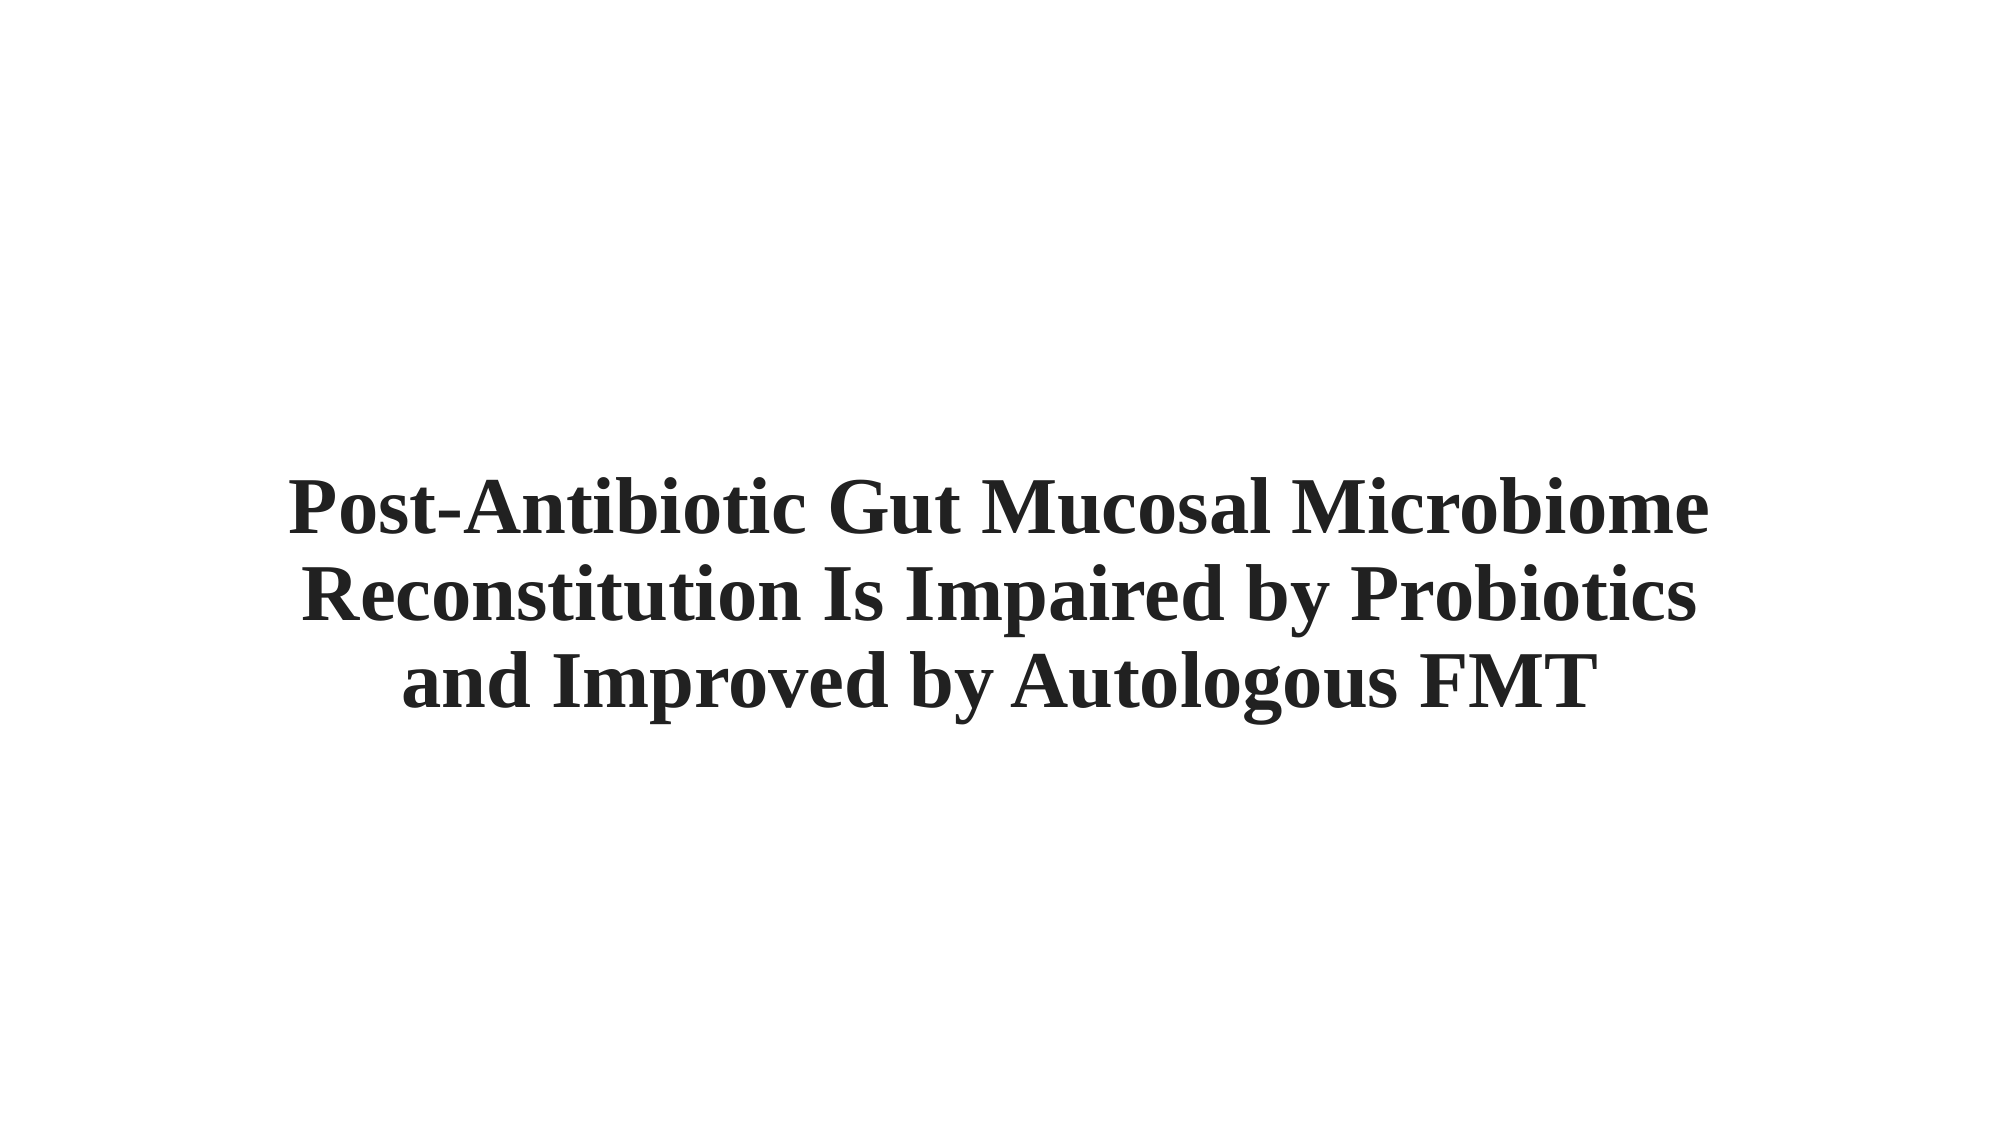

# Post-Antibiotic Gut Mucosal Microbiome Reconstitution Is Impaired by Probiotics and Improved by Autologous FMT